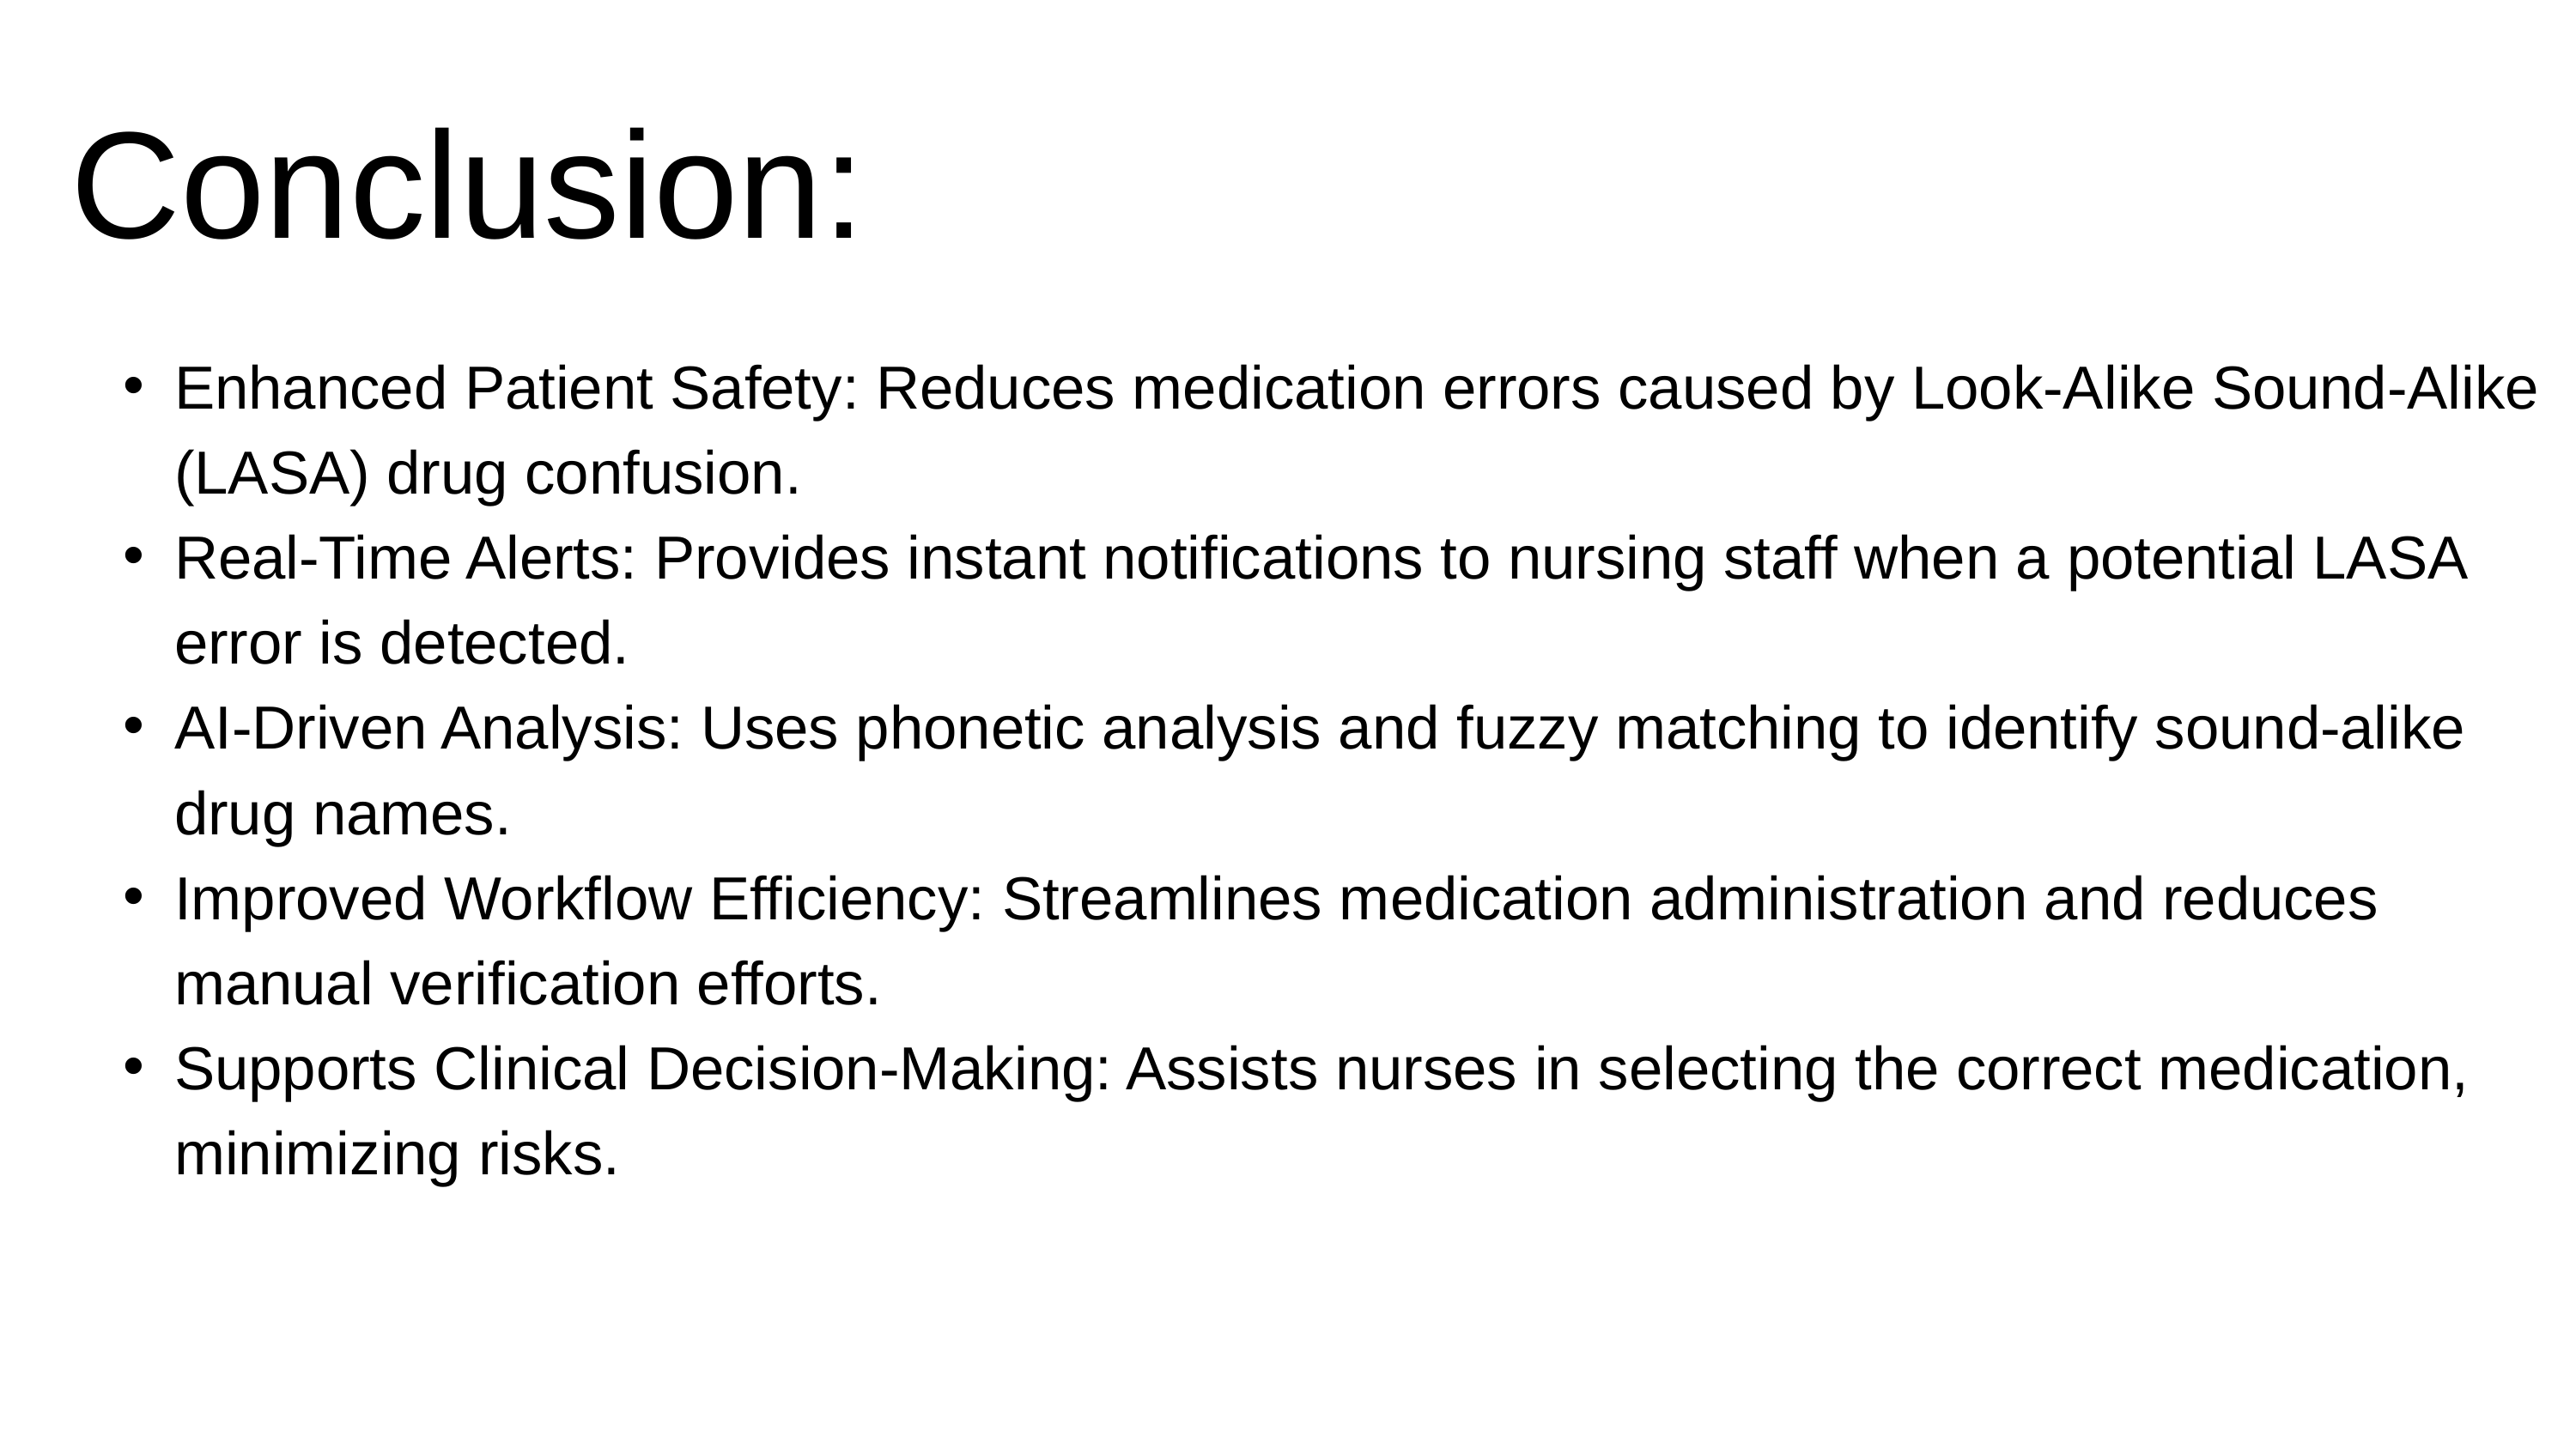

Conclusion:
Enhanced Patient Safety: Reduces medication errors caused by Look-Alike Sound-Alike (LASA) drug confusion.
Real-Time Alerts: Provides instant notifications to nursing staff when a potential LASA error is detected.
AI-Driven Analysis: Uses phonetic analysis and fuzzy matching to identify sound-alike drug names.
Improved Workflow Efficiency: Streamlines medication administration and reduces manual verification efforts.
Supports Clinical Decision-Making: Assists nurses in selecting the correct medication, minimizing risks.